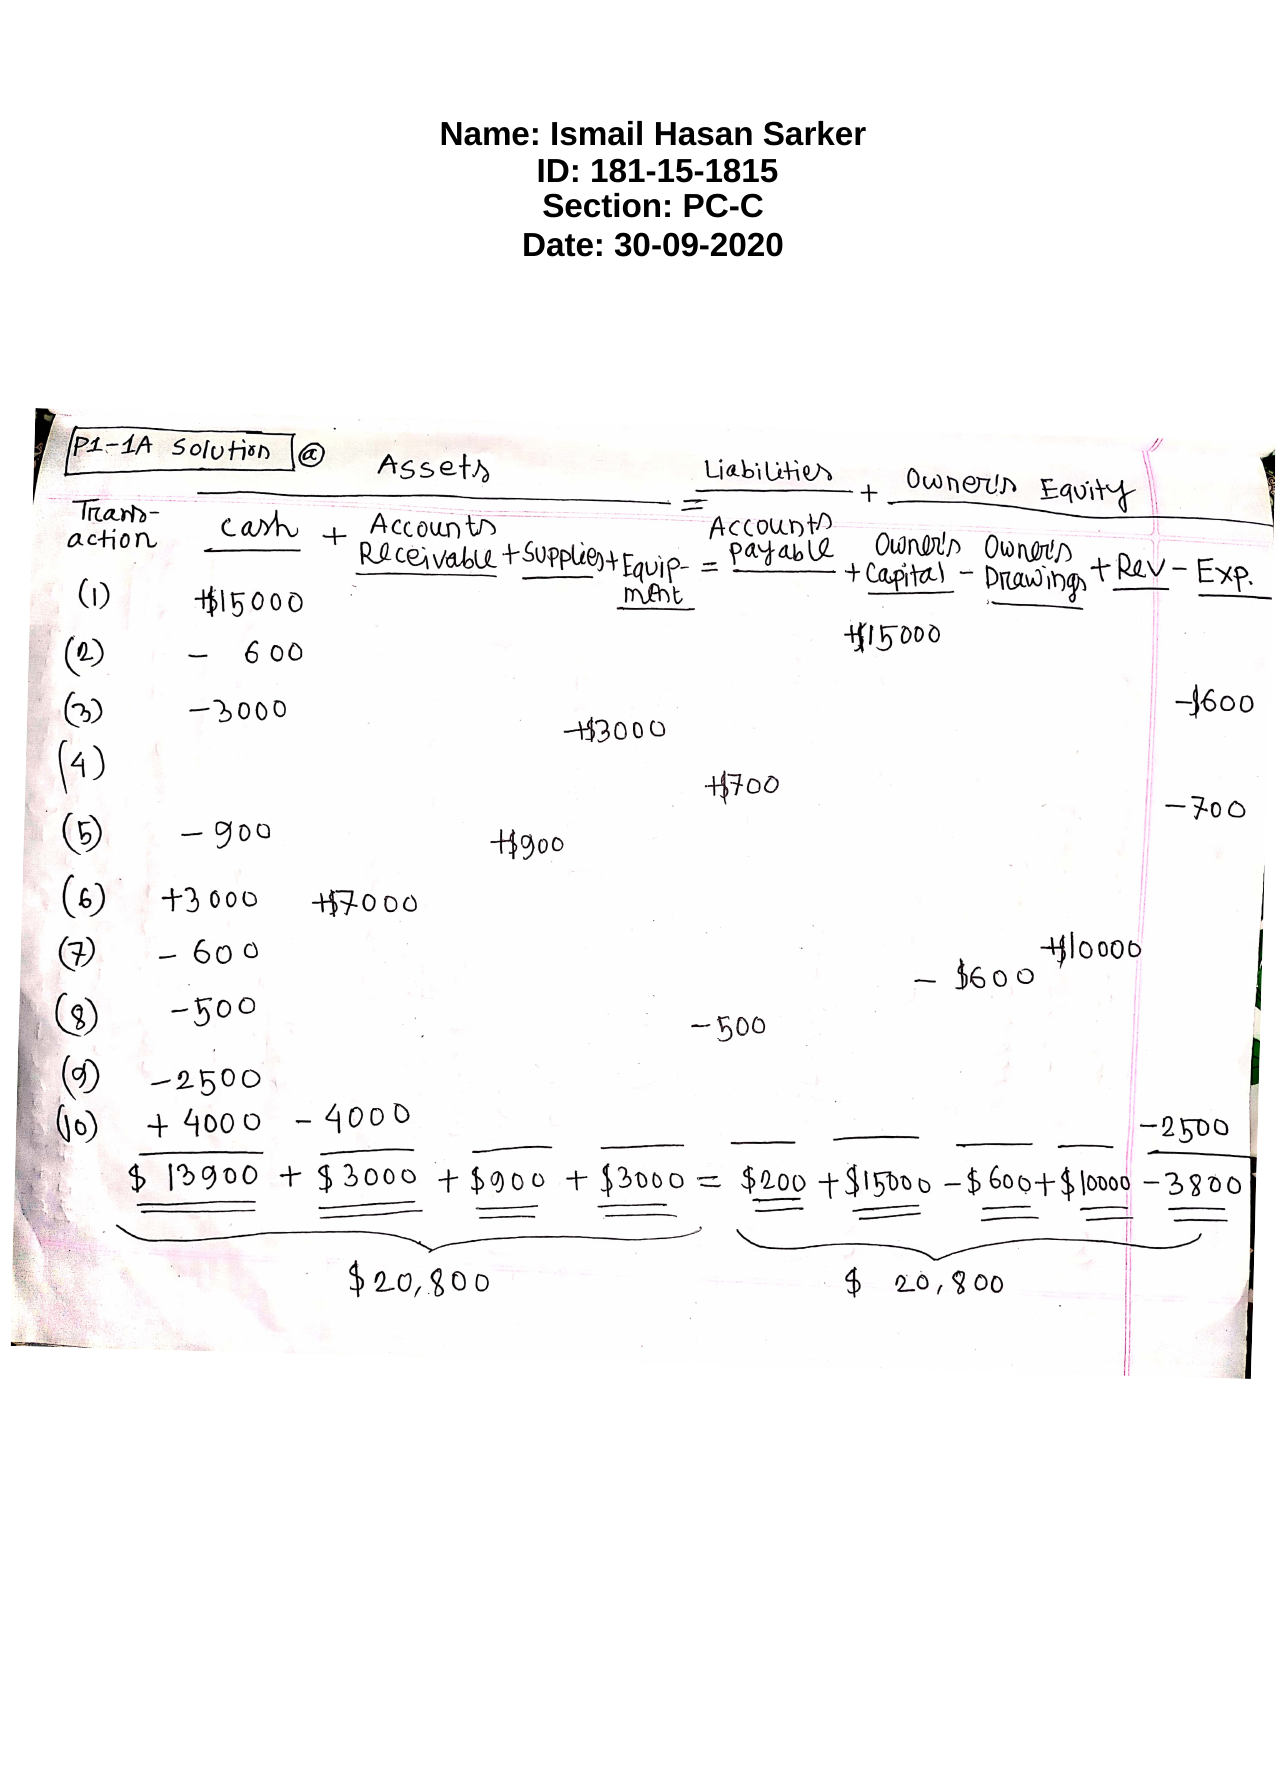

Name: Ismail Hasan Sarker  ID: 181-15-1815
Section: PC-C
Date: 30-09-2020